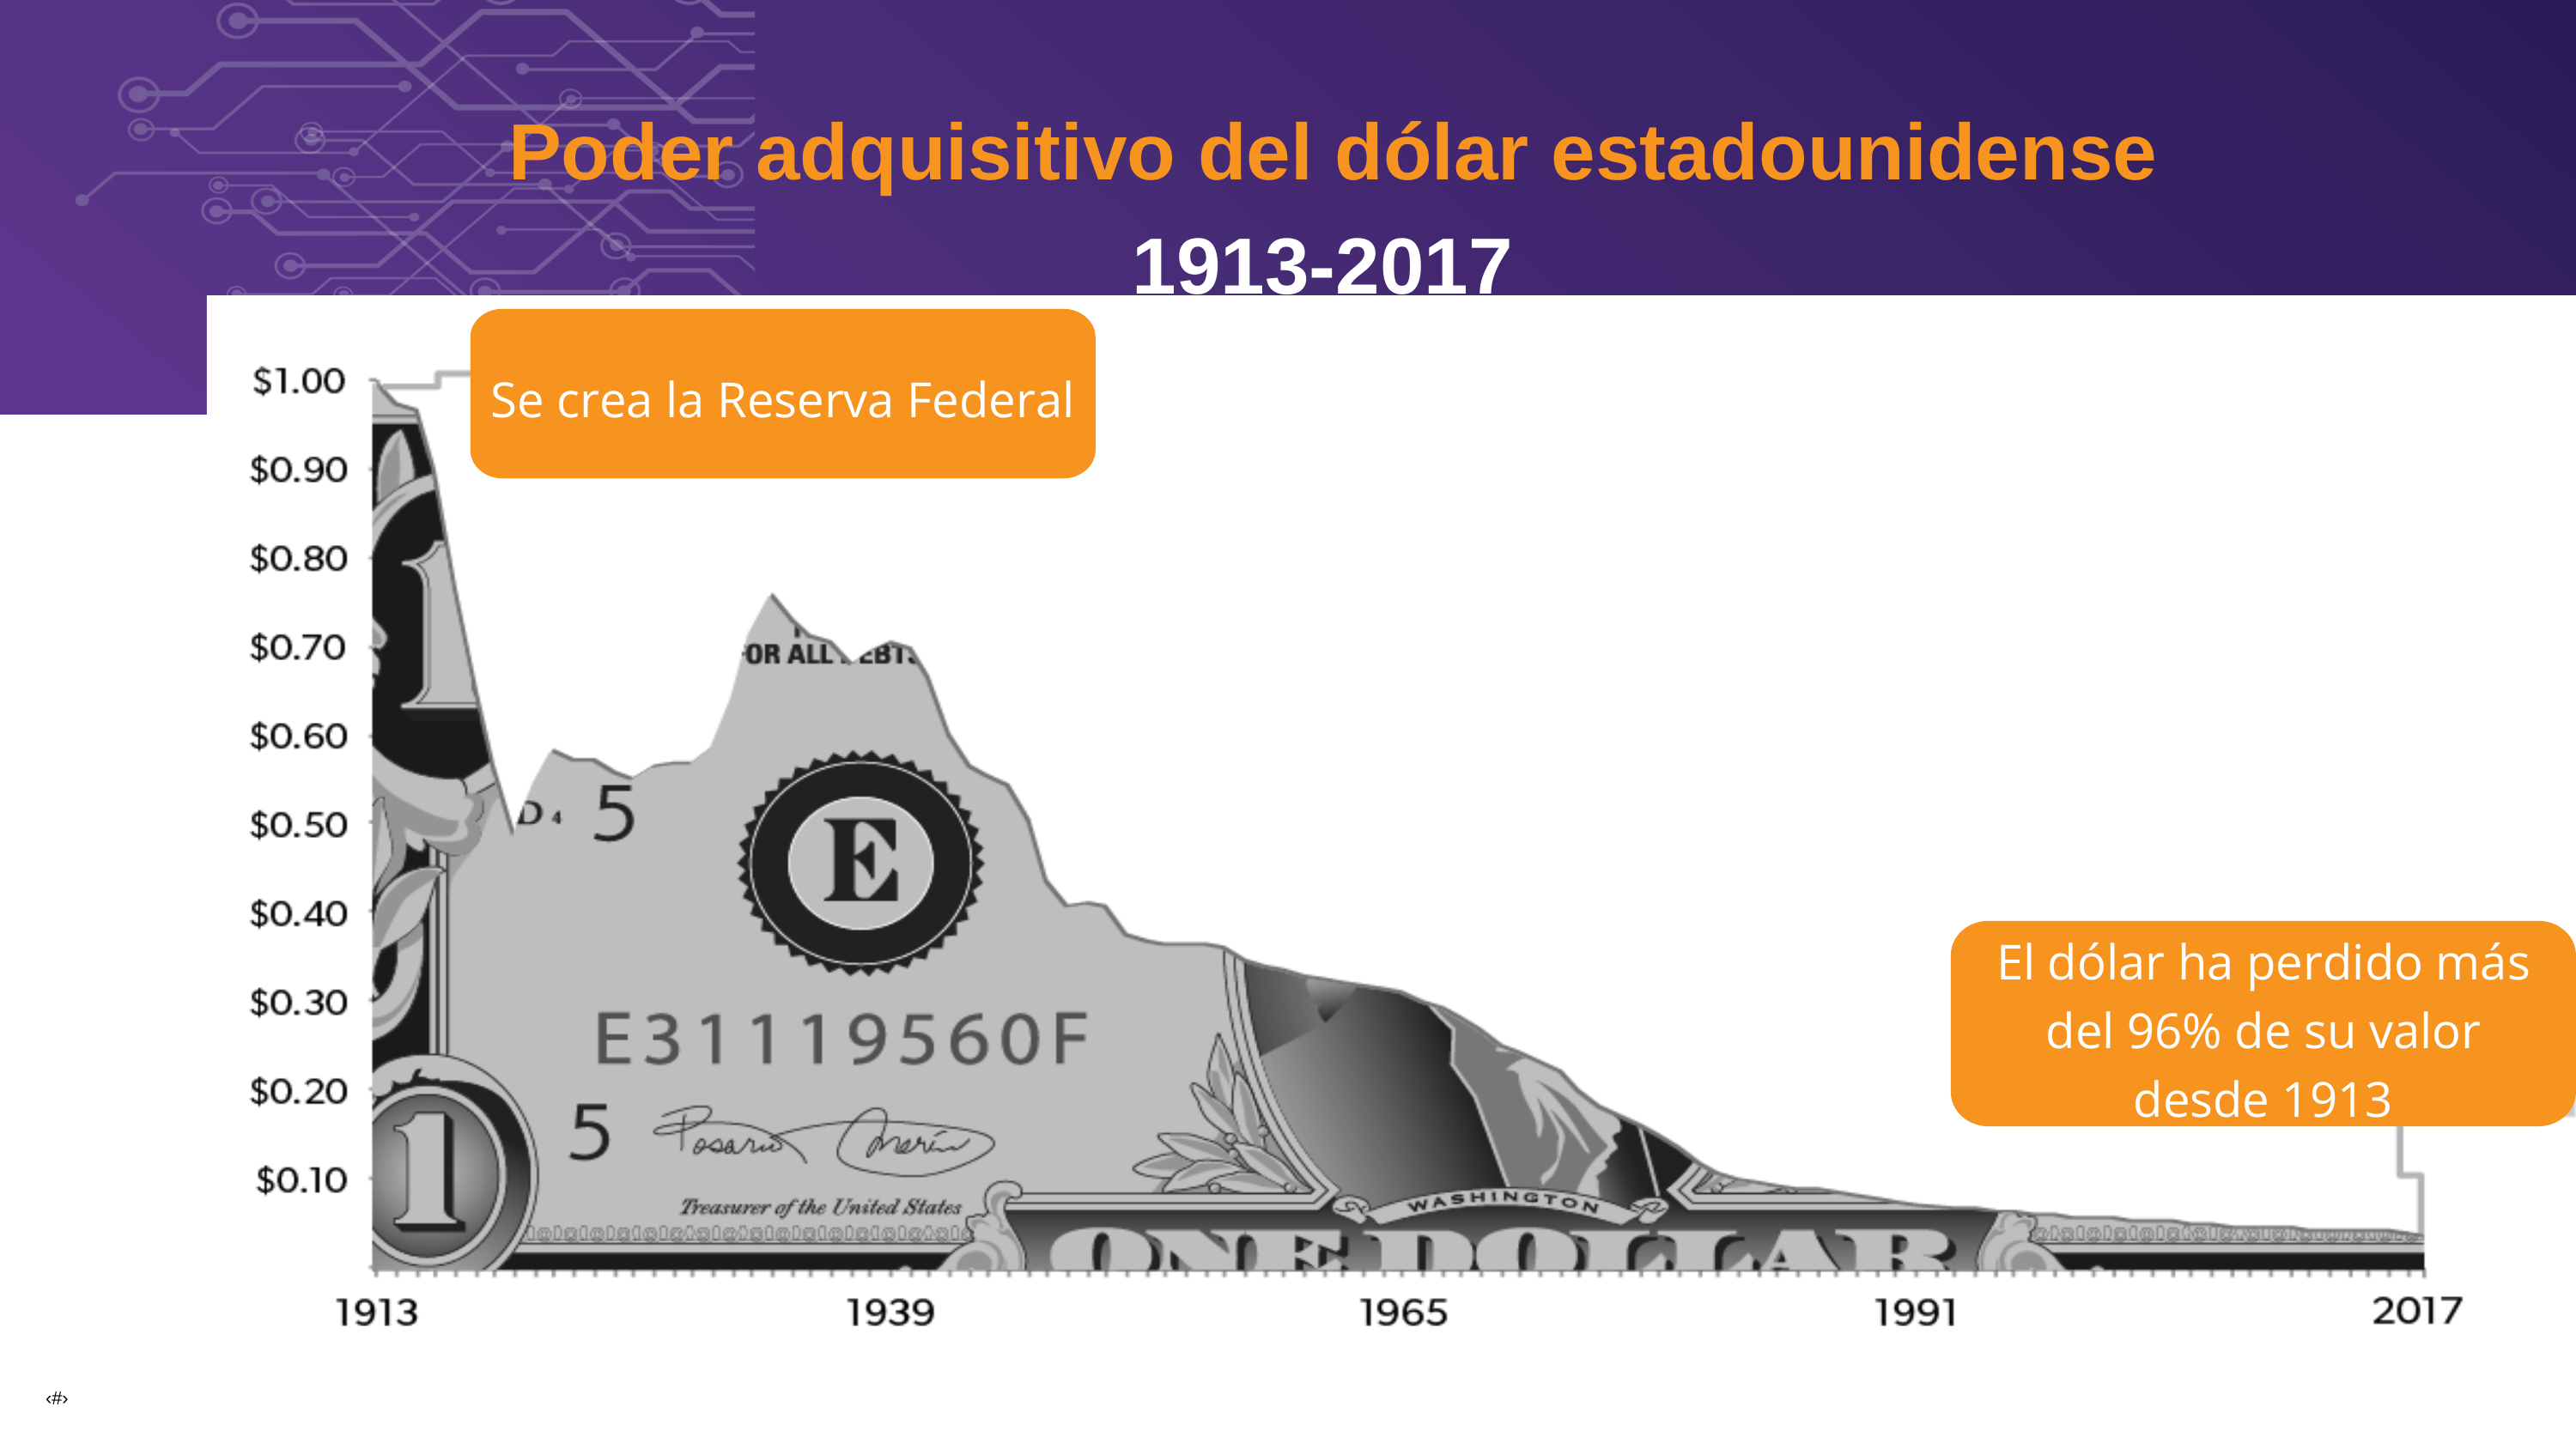

Poder adquisitivo del dólar estadounidense 1913-2017

Se crea la Reserva Federal
El dólar ha perdido más del 96% de su valor desde 1913

‹#›